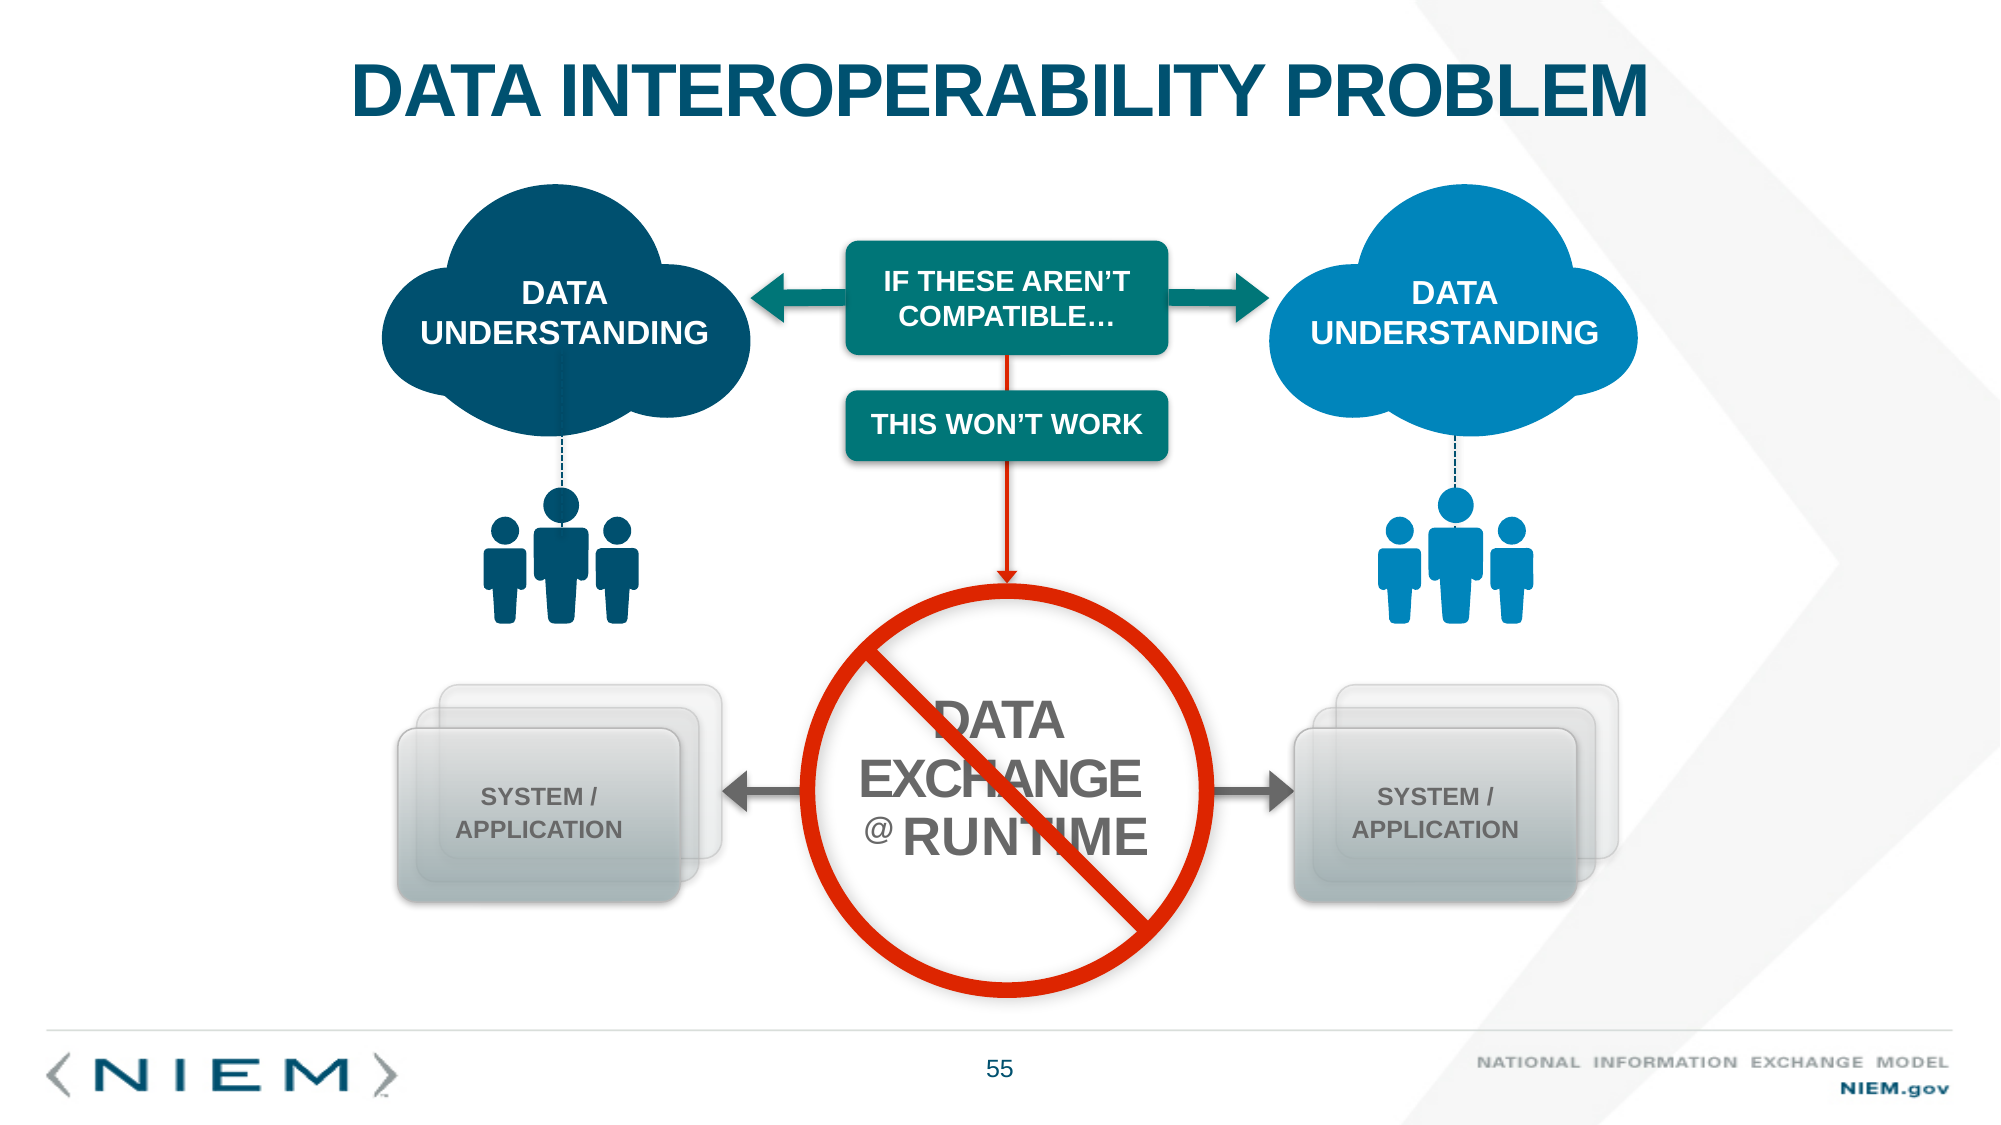

# Data Interoperability Problem

IF THESE AREN’T COMPATIBLE…
DATA
UNDERSTANDING
DATA
UNDERSTANDING

THIS WON’T WORK

DATA
EXCHANGE
@ RUNTIME

SYSTEM /
APPLICATION

SYSTEM /
APPLICATION
55